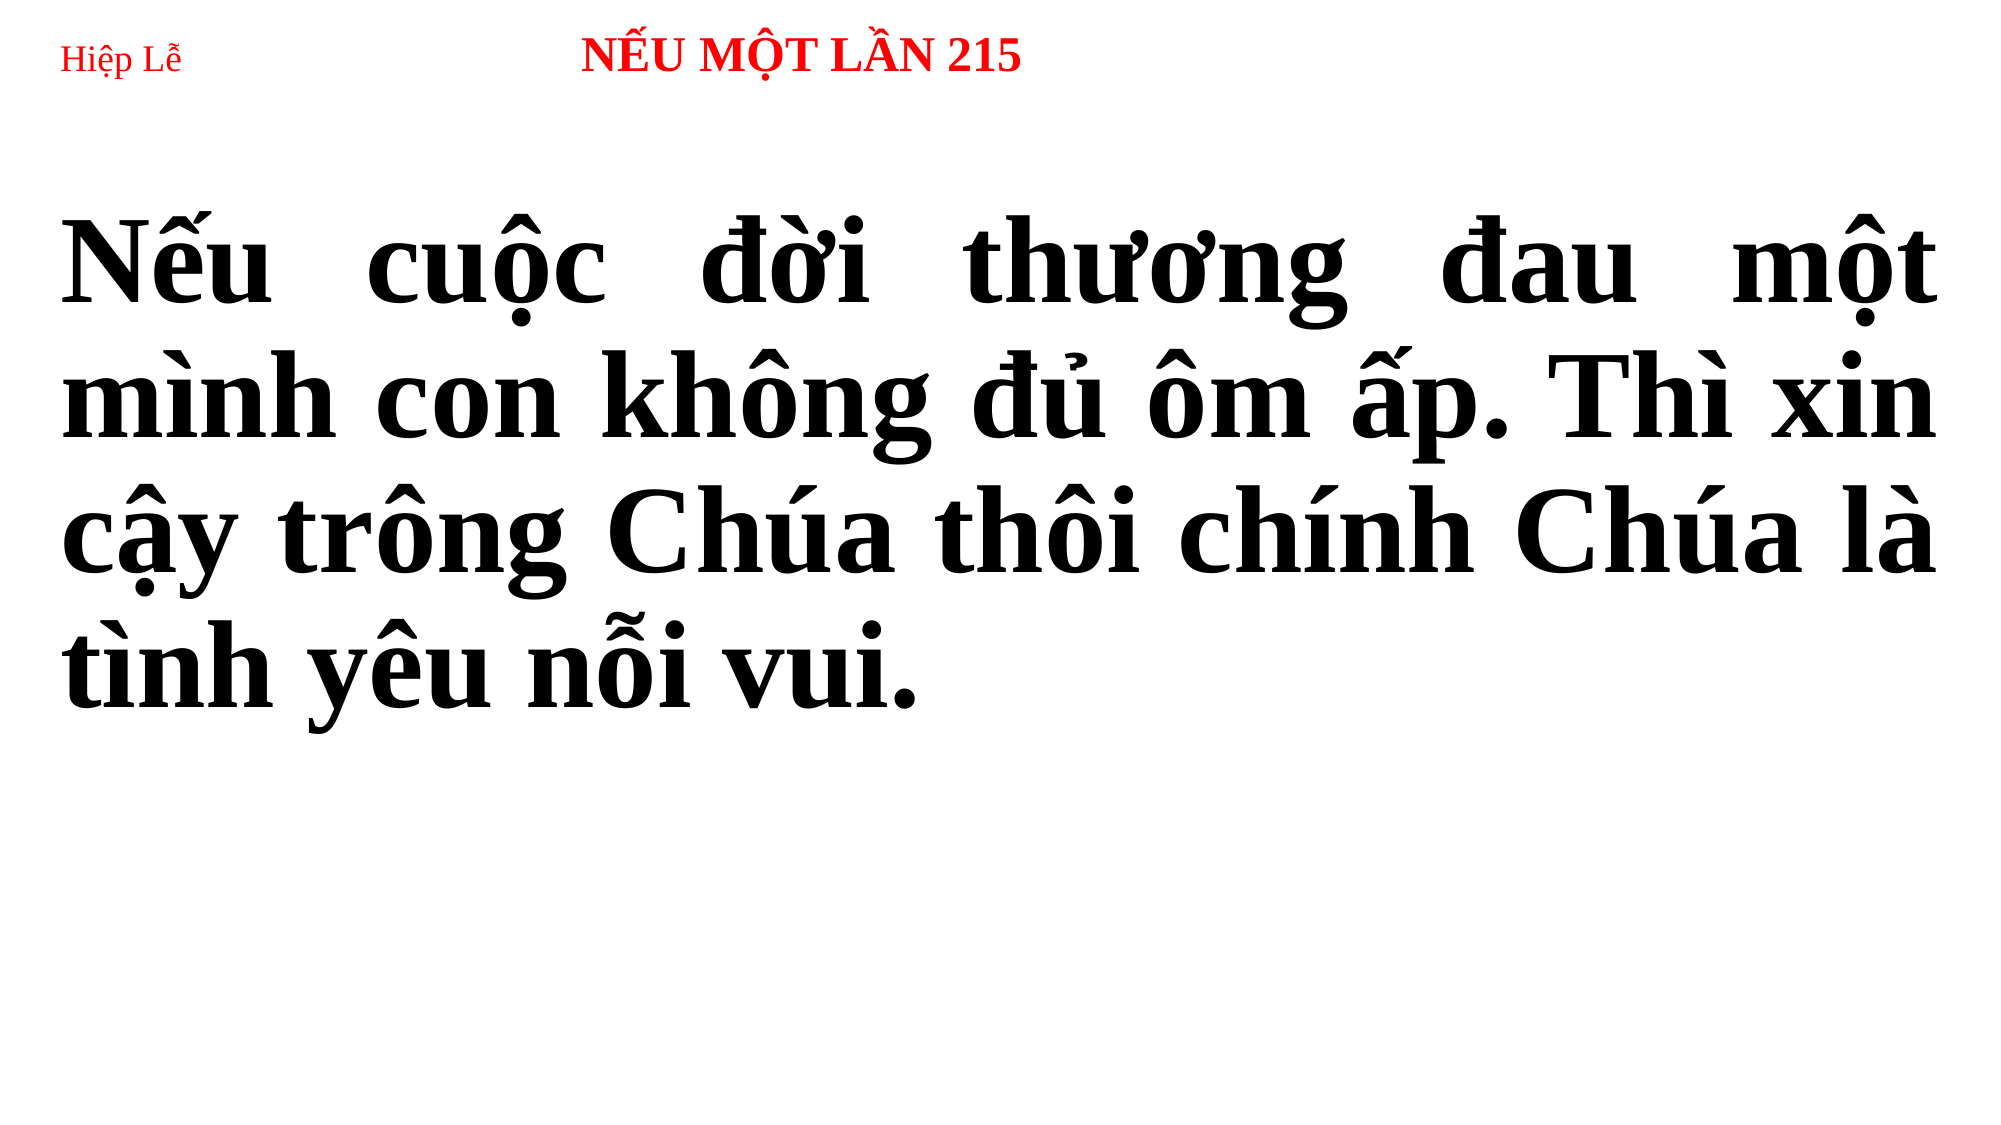

# Hiệp Lễ                                          NẾU MỘT LẦN 215
Nếu cuộc đời thương đau một mình con không đủ ôm ấp. Thì xin cậy trông Chúa thôi chính Chúa là tình yêu nỗi vui.